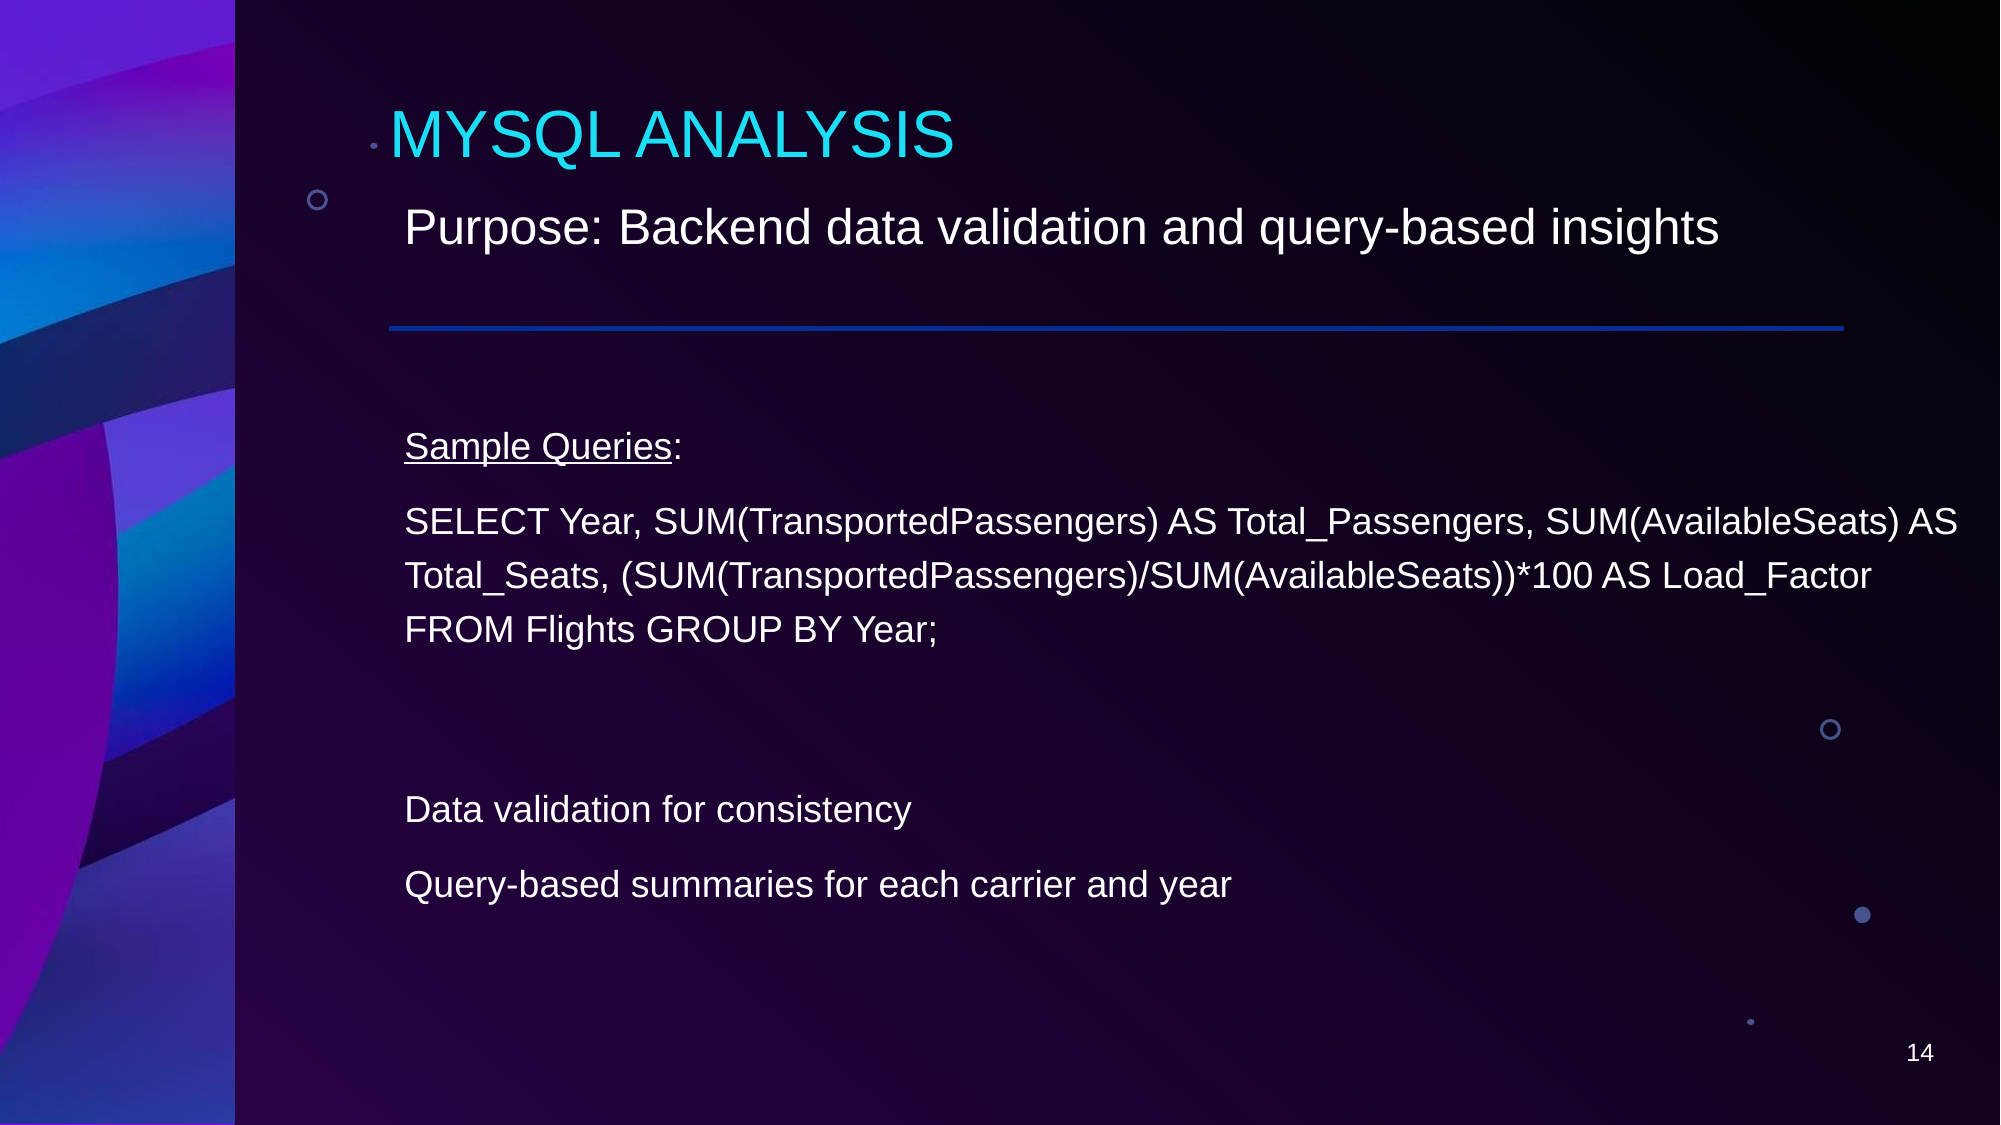

# MySQL Analysis
Purpose: Backend data validation and query-based insights
Sample Queries:
SELECT Year, SUM(TransportedPassengers) AS Total_Passengers, SUM(AvailableSeats) AS Total_Seats, (SUM(TransportedPassengers)/SUM(AvailableSeats))*100 AS Load_Factor FROM Flights GROUP BY Year;
Data validation for consistency
Query-based summaries for each carrier and year
14